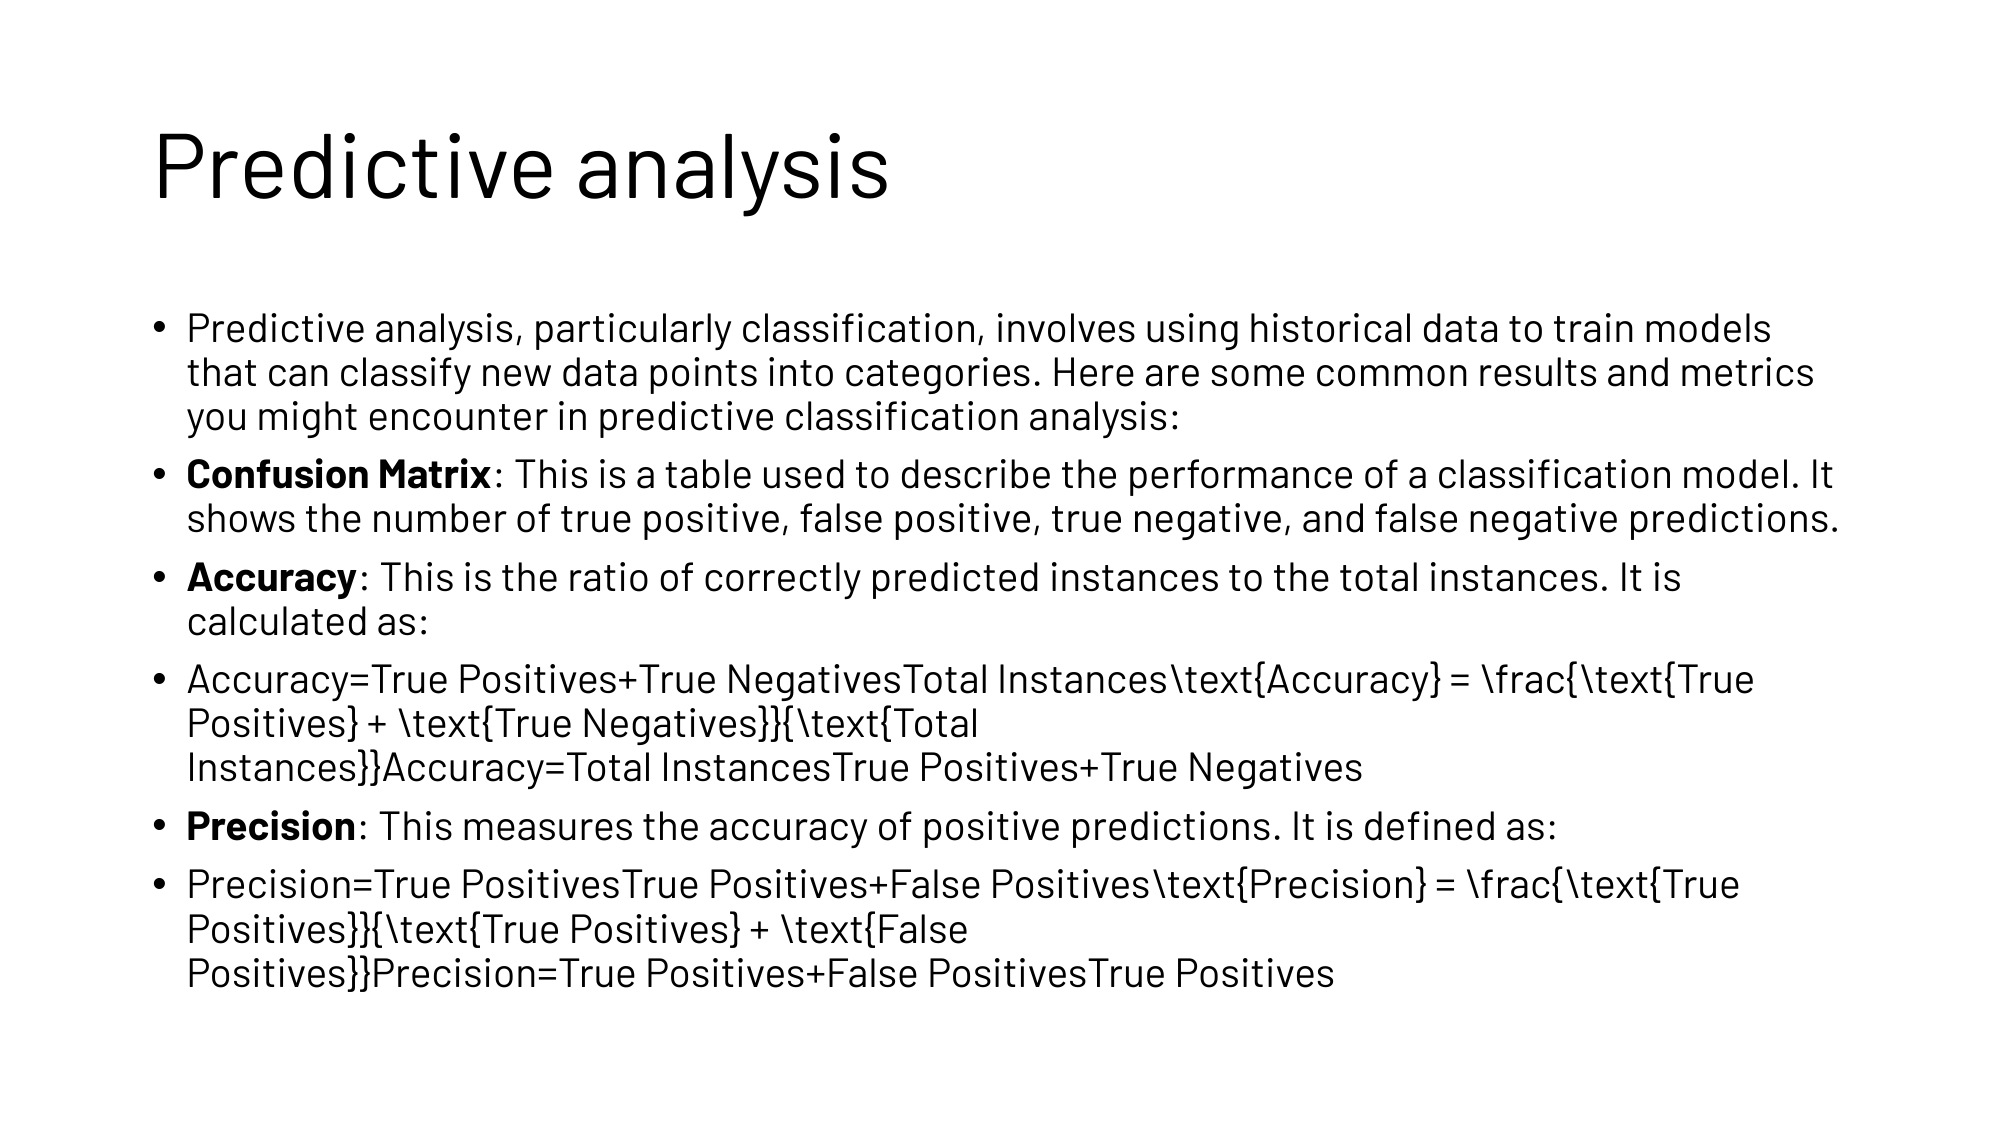

# Predictive analysis
Predictive analysis, particularly classification, involves using historical data to train models that can classify new data points into categories. Here are some common results and metrics you might encounter in predictive classification analysis:
Confusion Matrix: This is a table used to describe the performance of a classification model. It shows the number of true positive, false positive, true negative, and false negative predictions.
Accuracy: This is the ratio of correctly predicted instances to the total instances. It is calculated as:
Accuracy=True Positives+True NegativesTotal Instances\text{Accuracy} = \frac{\text{True Positives} + \text{True Negatives}}{\text{Total Instances}}Accuracy=Total InstancesTrue Positives+True Negatives
Precision: This measures the accuracy of positive predictions. It is defined as:
Precision=True PositivesTrue Positives+False Positives\text{Precision} = \frac{\text{True Positives}}{\text{True Positives} + \text{False Positives}}Precision=True Positives+False PositivesTrue Positives